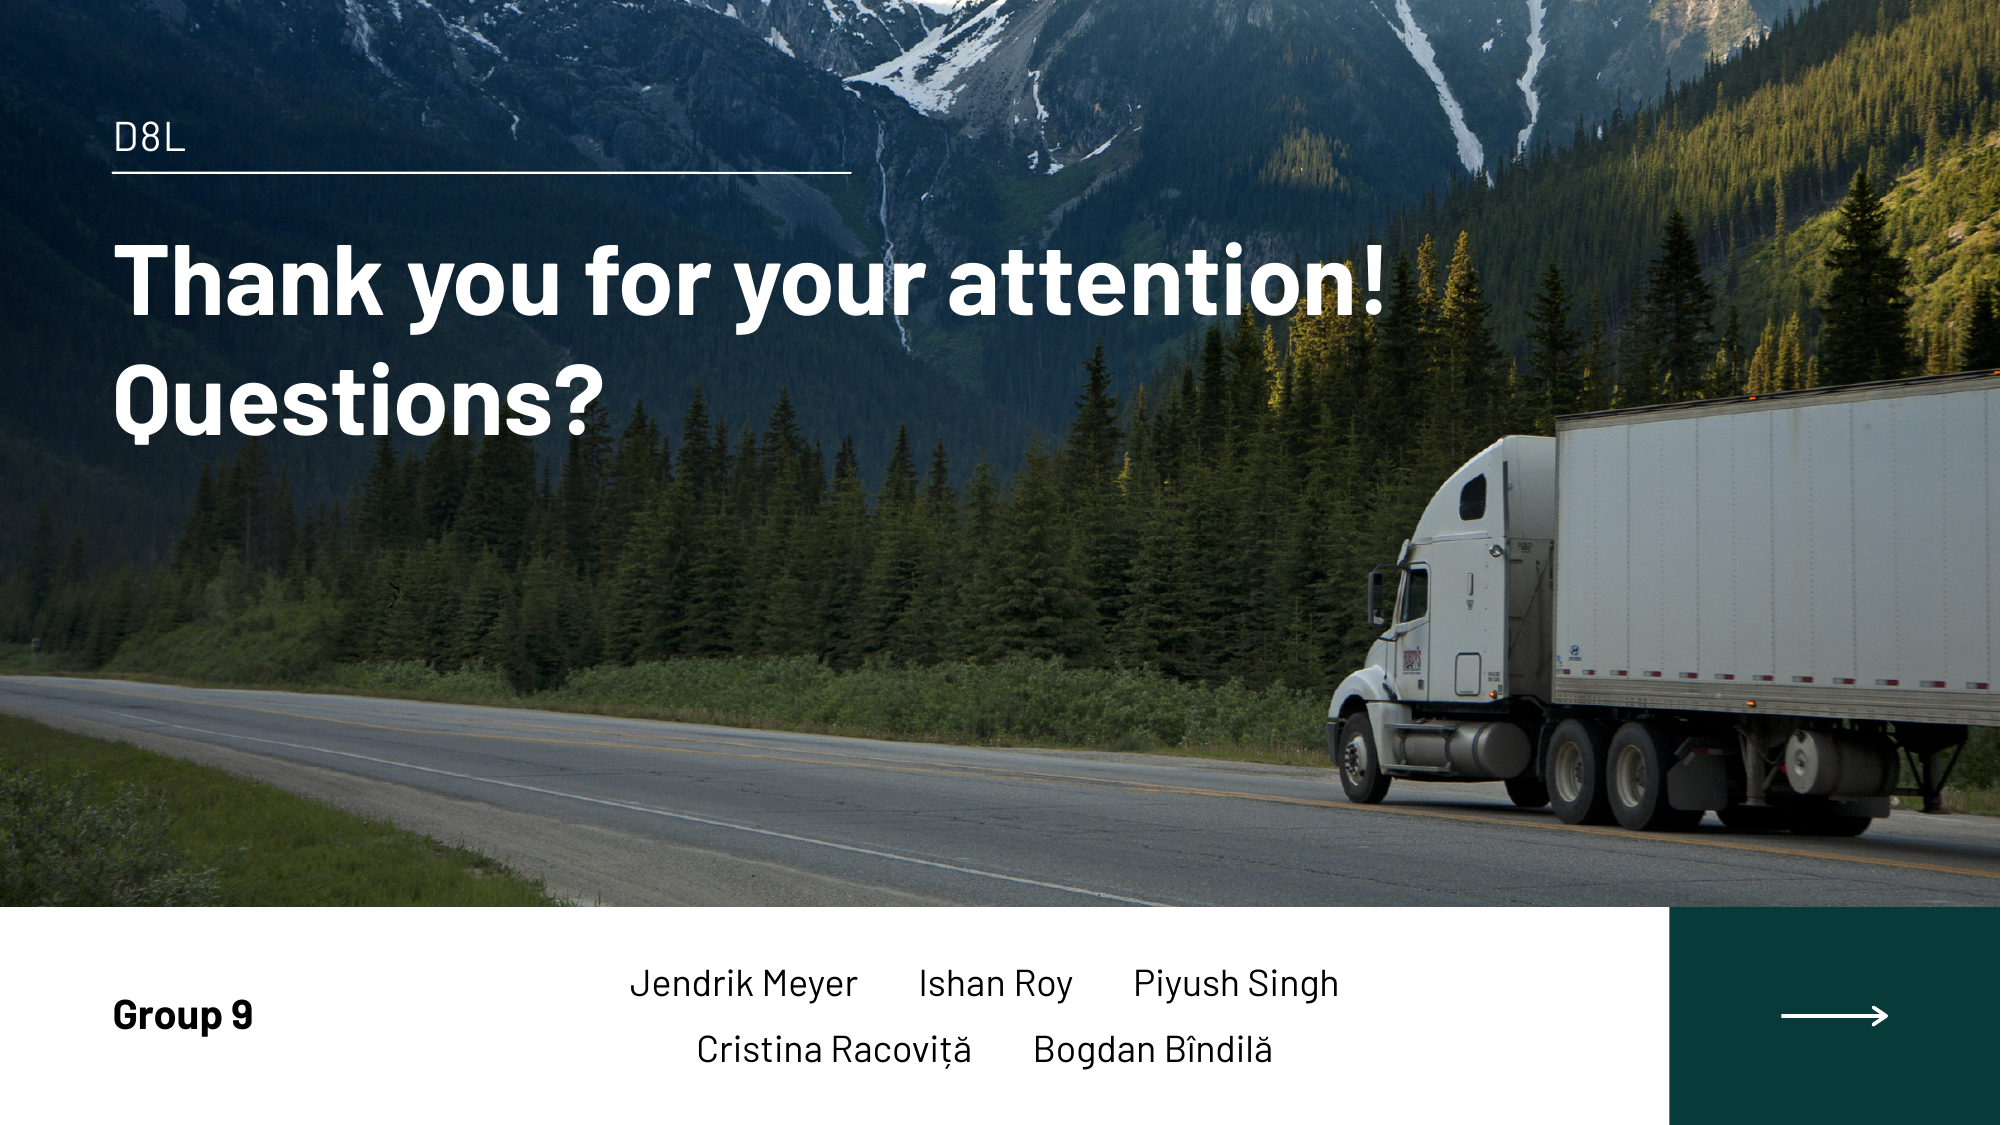

D8L

Thank you for your attention!
Questions?

Jendrik Meyer        Ishan Roy        Piyush Singh
Cristina Racoviță        Bogdan Bîndilă
Group 9